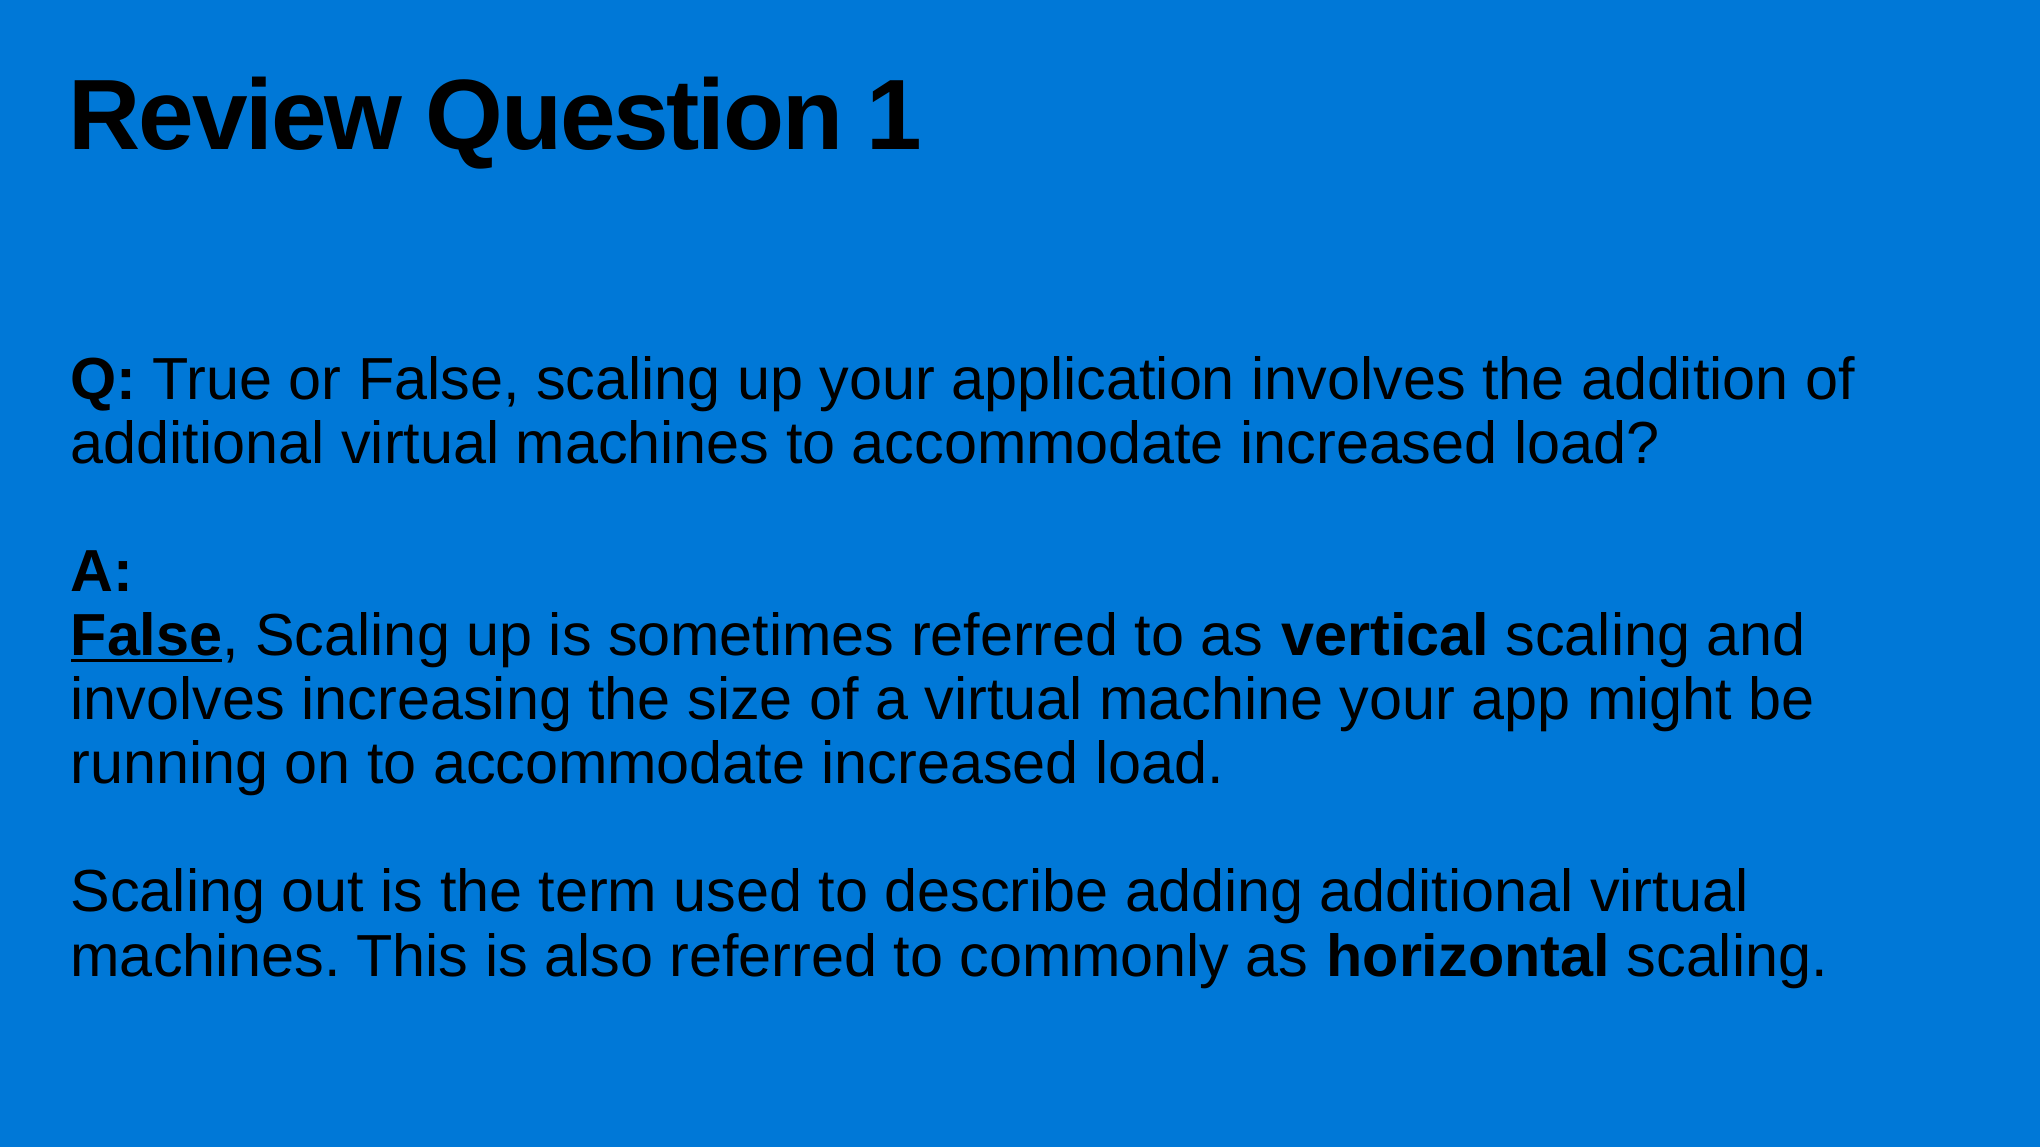

Review Question 1
Q: True or False, scaling up your application involves the addition of additional virtual machines to accommodate increased load?
A:
False, Scaling up is sometimes referred to as vertical scaling and involves increasing the size of a virtual machine your app might be running on to accommodate increased load.
Scaling out is the term used to describe adding additional virtual machines. This is also referred to commonly as horizontal scaling.